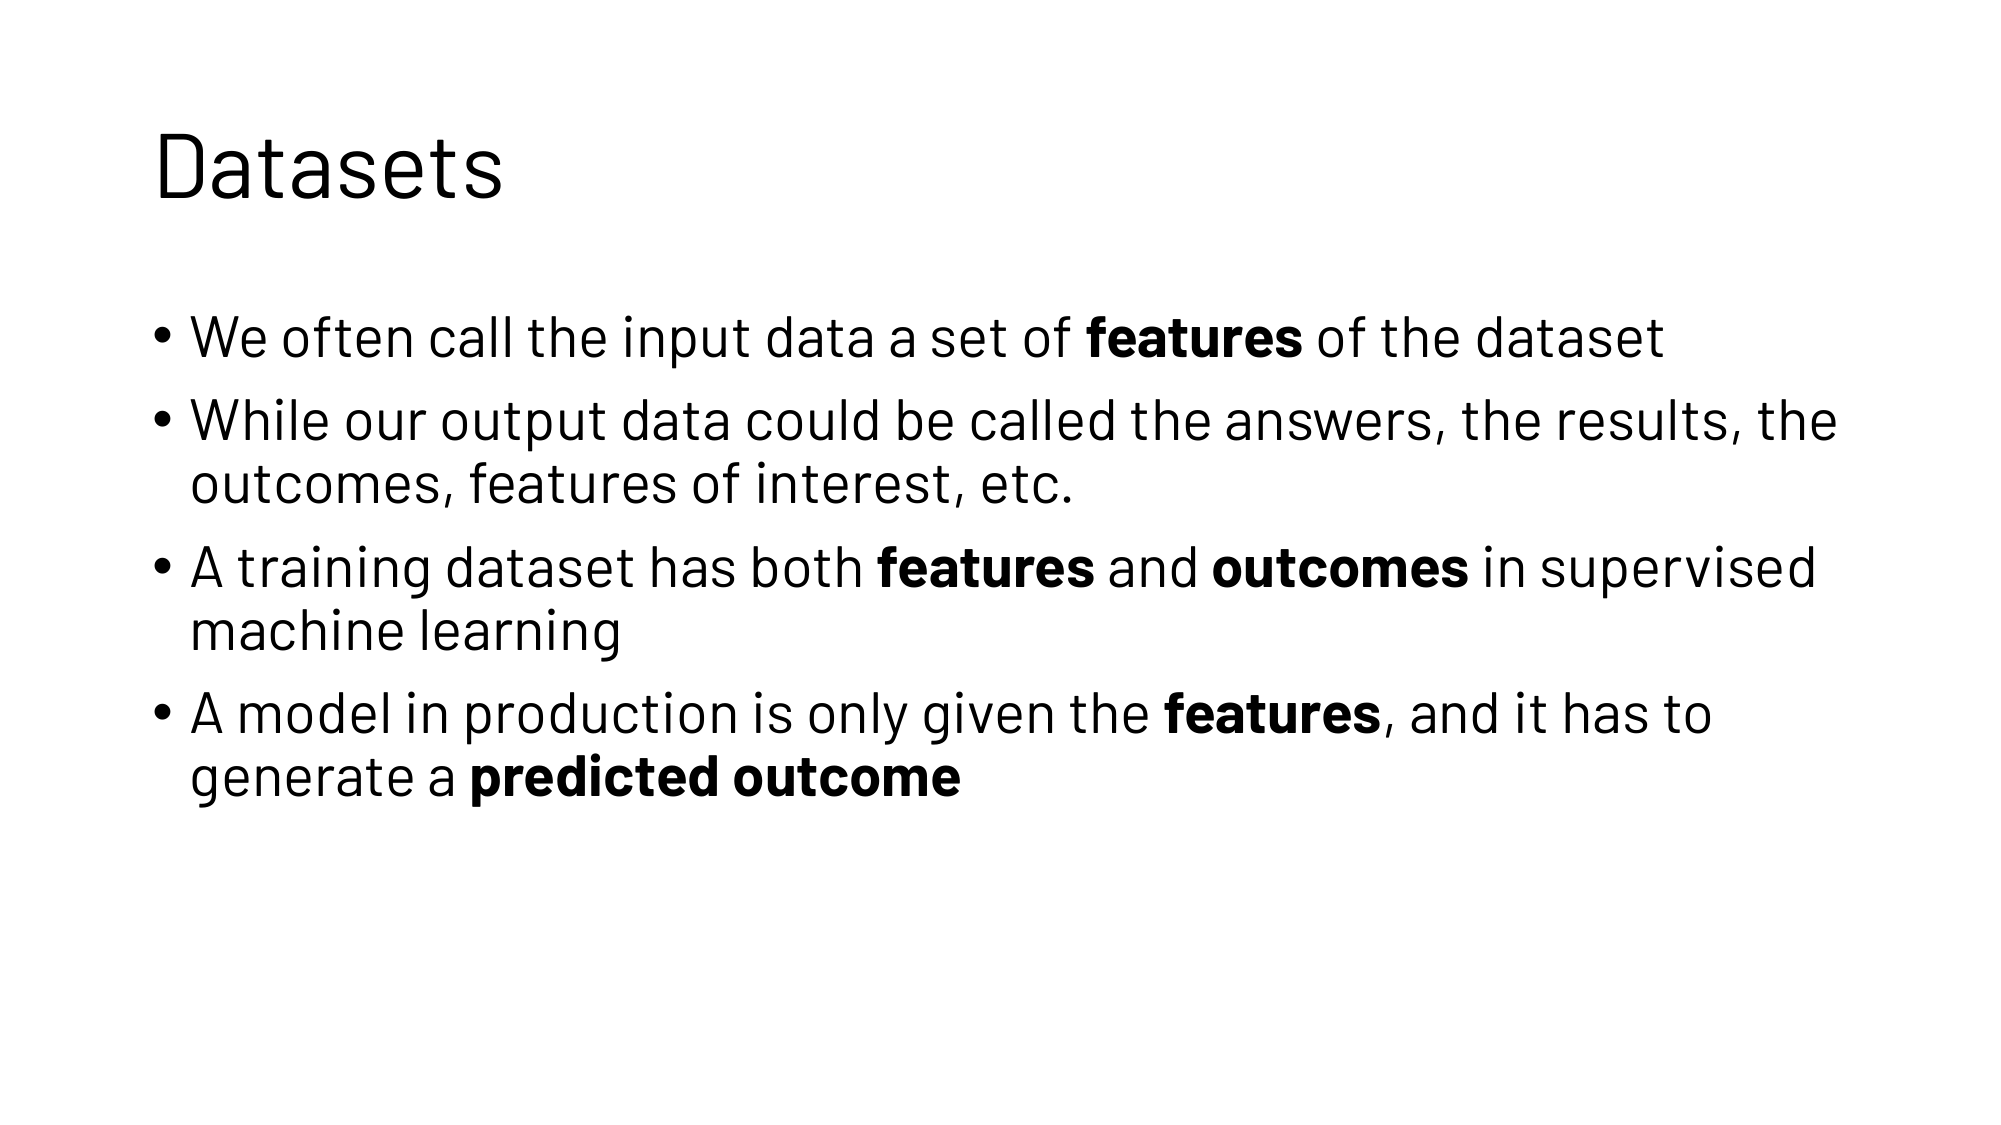

# Datasets
We often call the input data a set of features of the dataset
While our output data could be called the answers, the results, the outcomes, features of interest, etc.
A training dataset has both features and outcomes in supervised machine learning
A model in production is only given the features, and it has to generate a predicted outcome